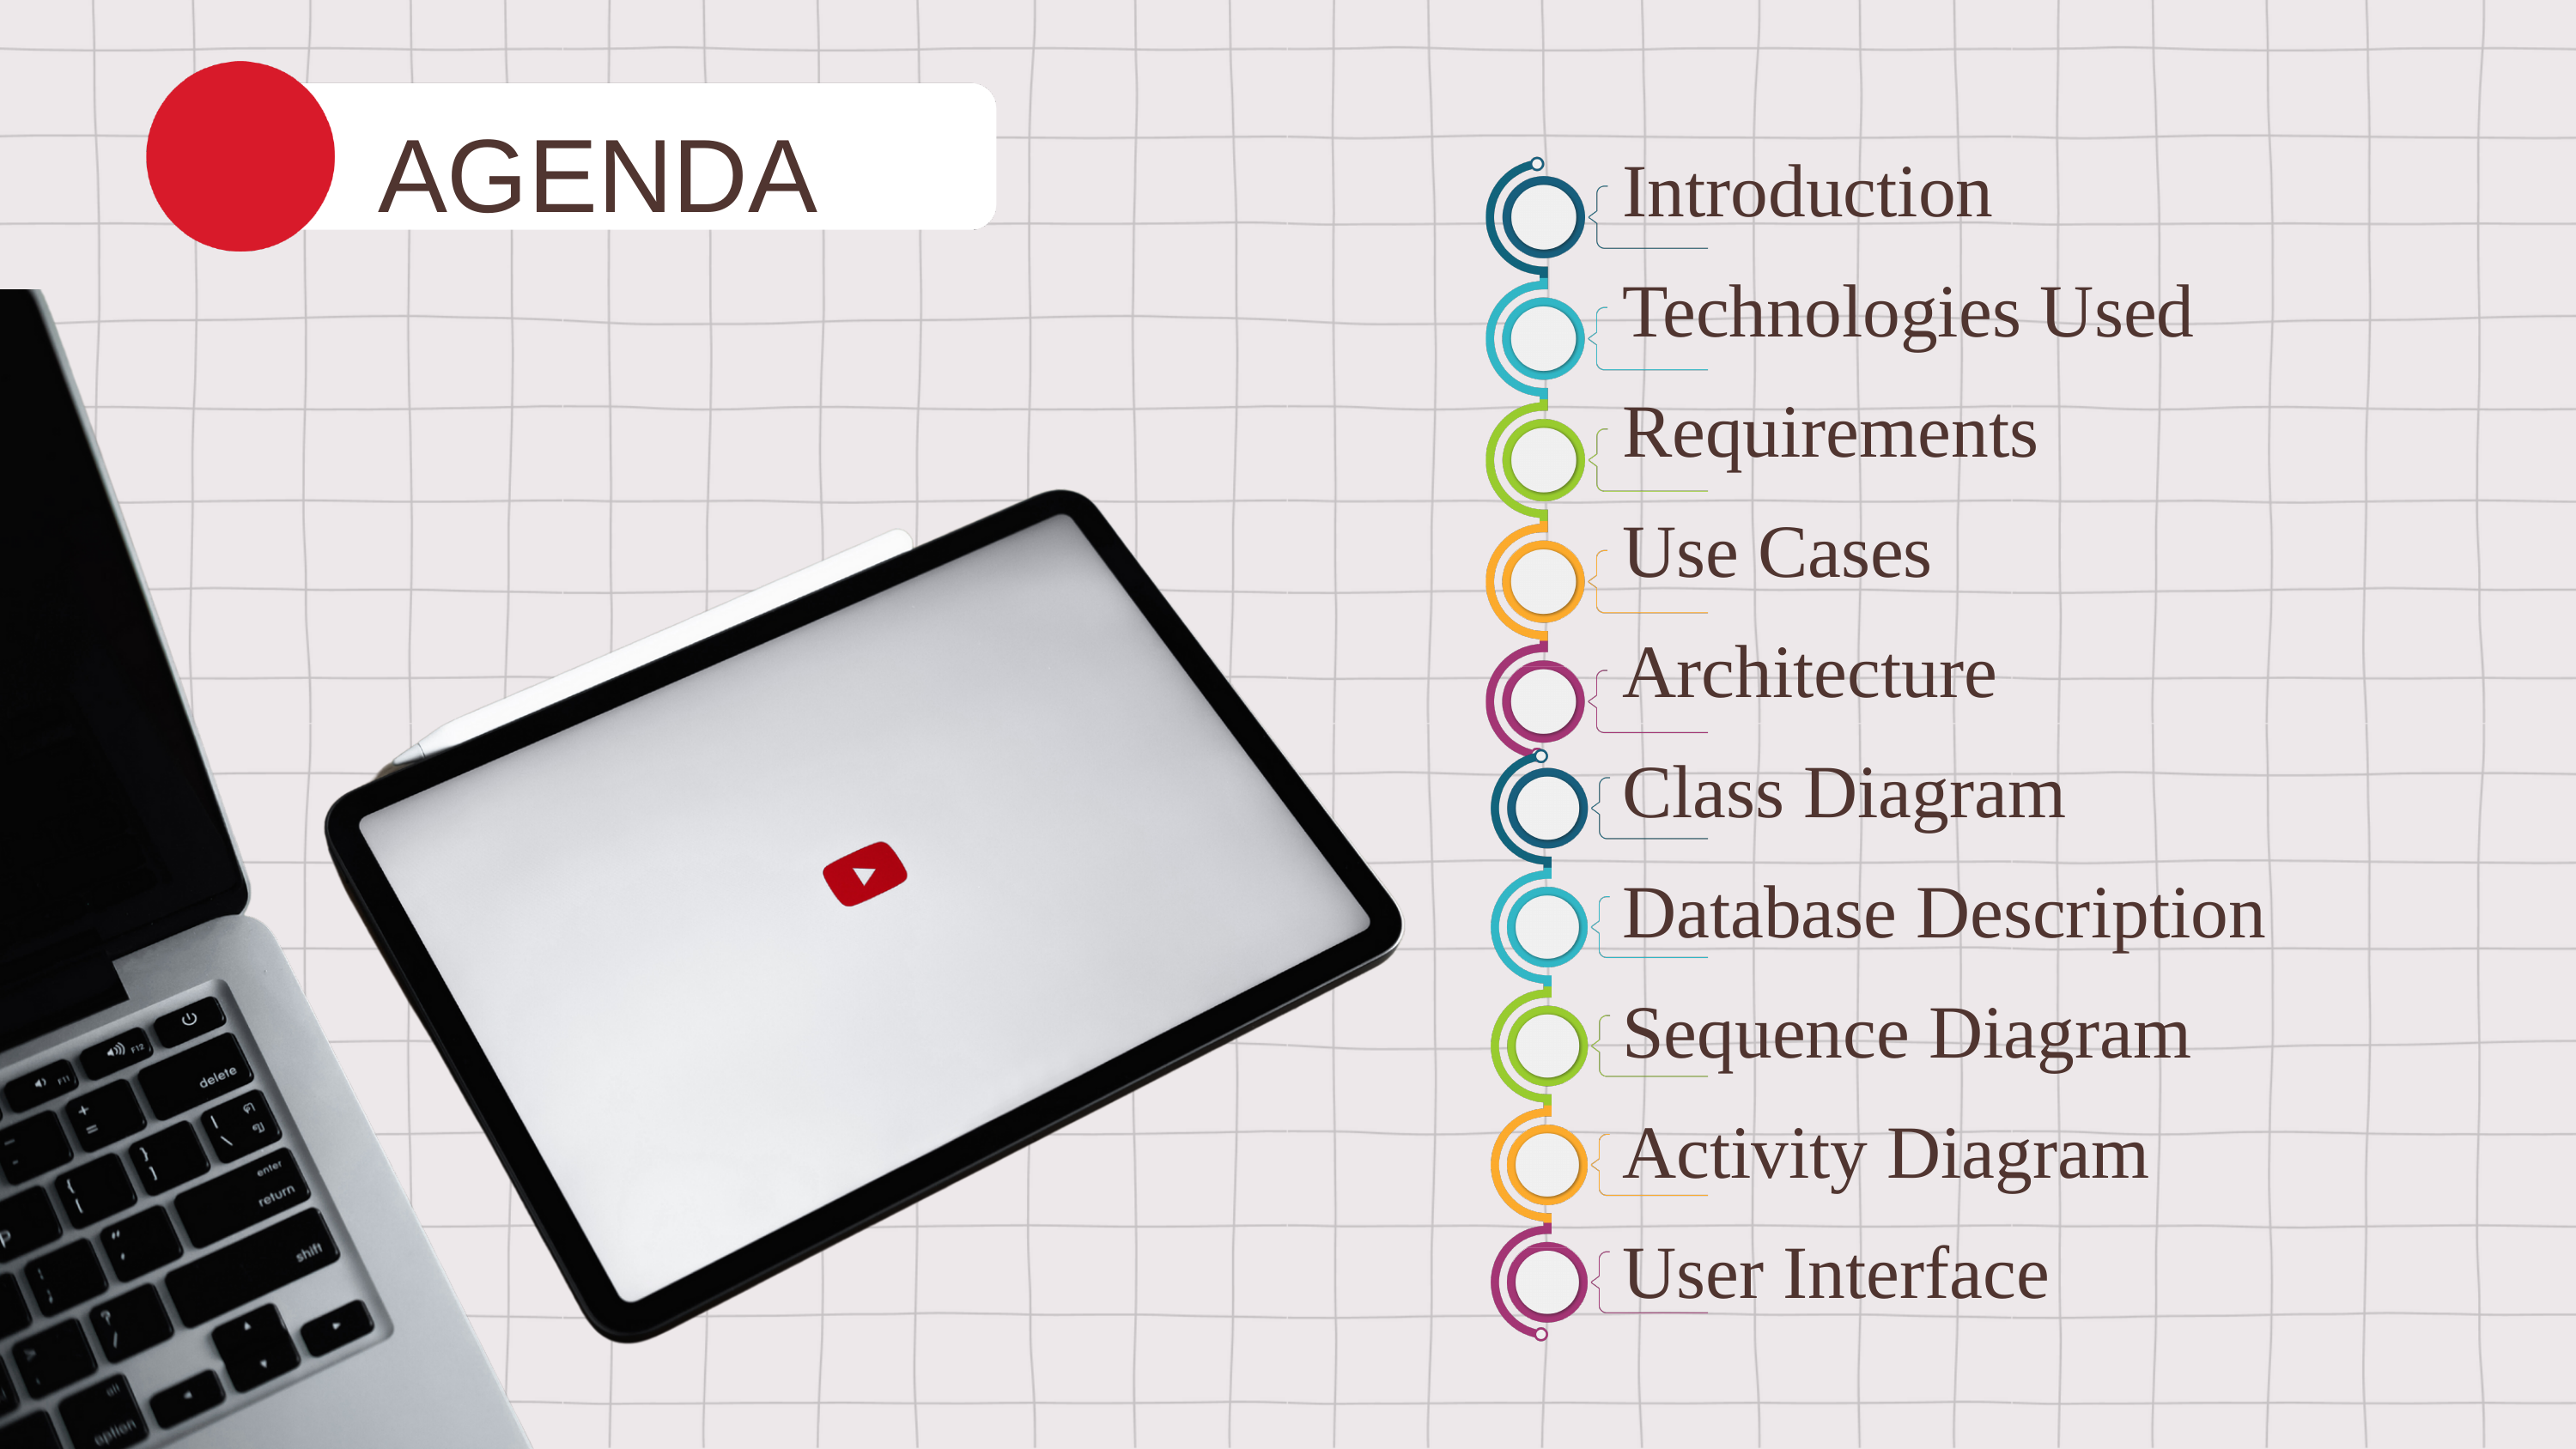

AGENDA

Introduction

Technologies Used

Requirements

Use Cases

Architecture

Class Diagram

Database Description

Sequence Diagram

Activity Diagram

User Interface